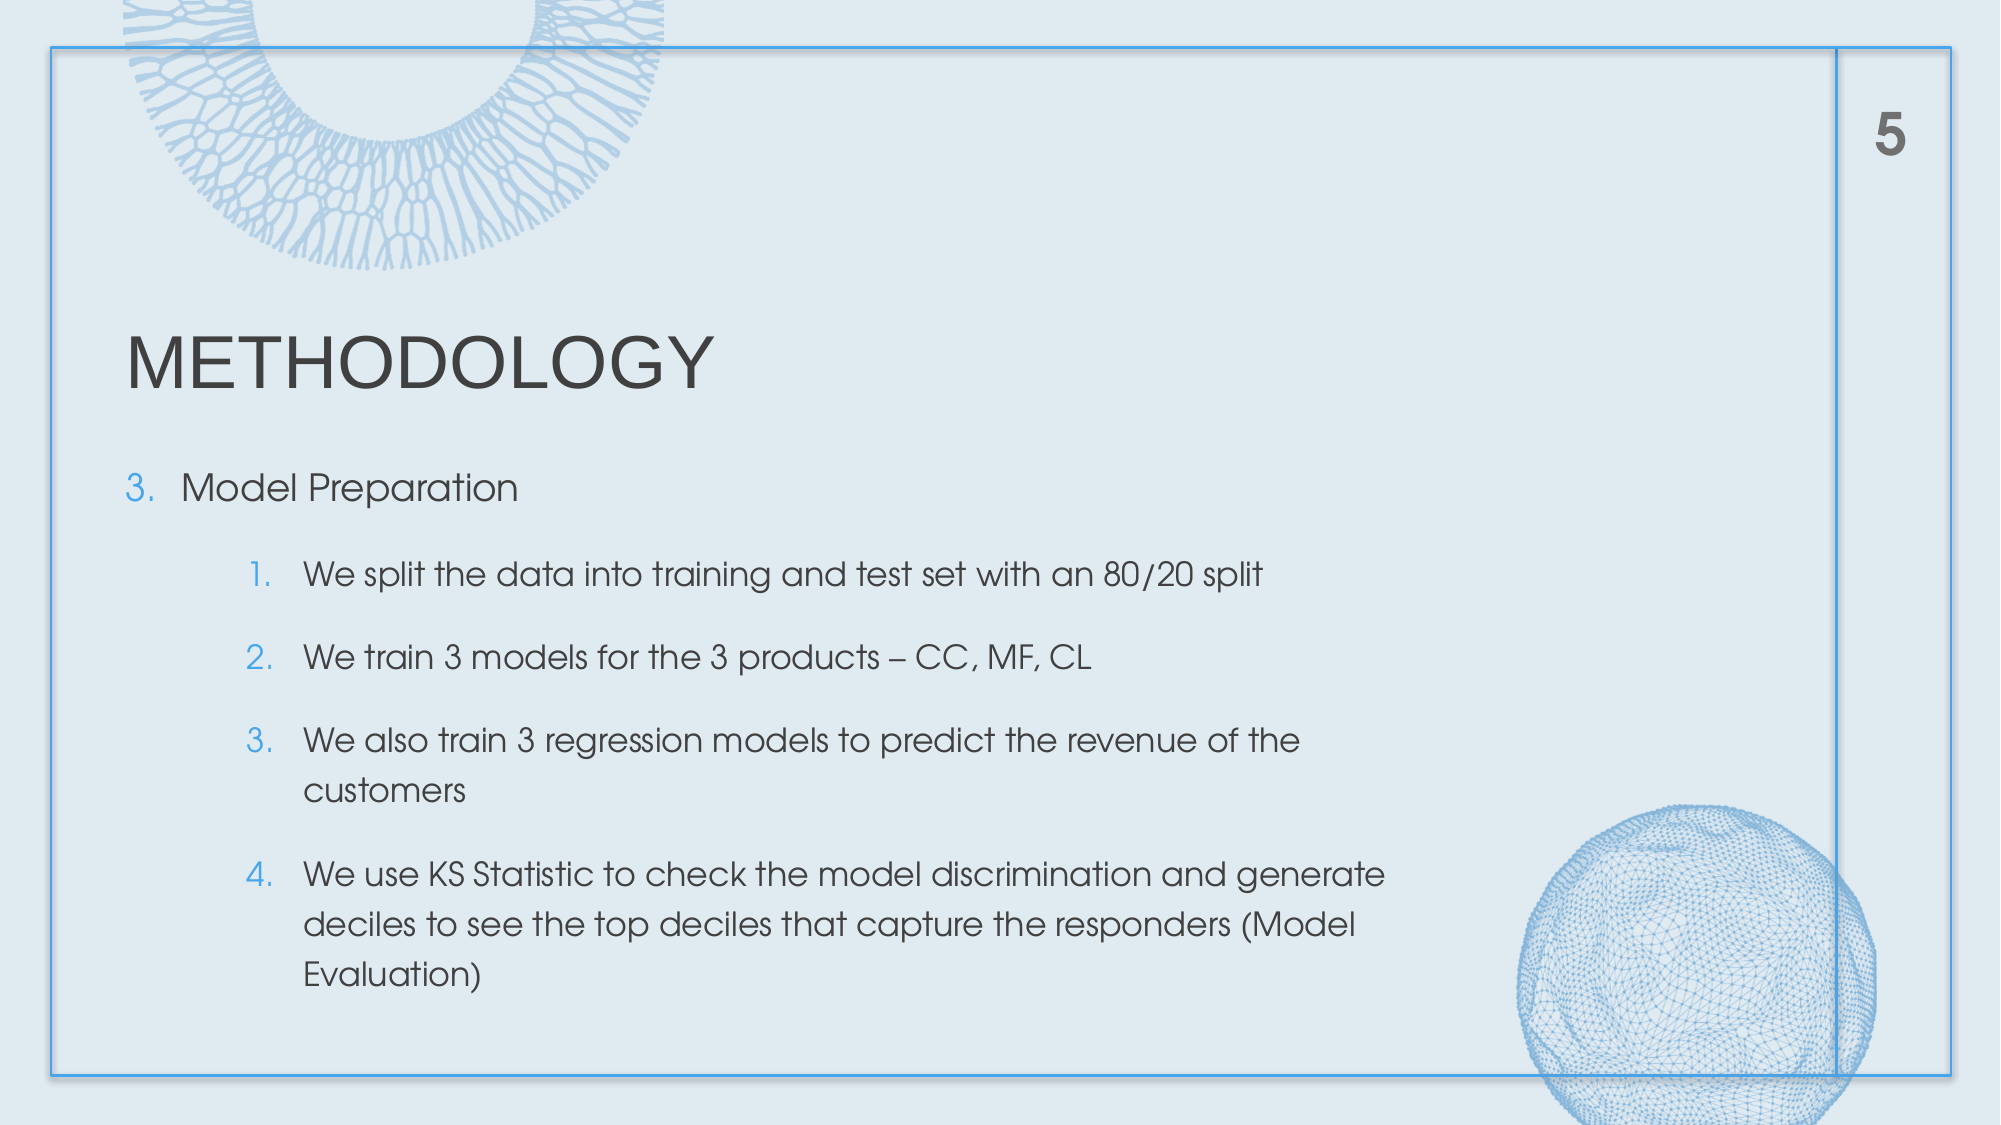

5
# Methodology
Model Preparation
We split the data into training and test set with an 80/20 split
We train 3 models for the 3 products – CC, MF, CL
We also train 3 regression models to predict the revenue of the customers
We use KS Statistic to check the model discrimination and generate deciles to see the top deciles that capture the responders (Model Evaluation)